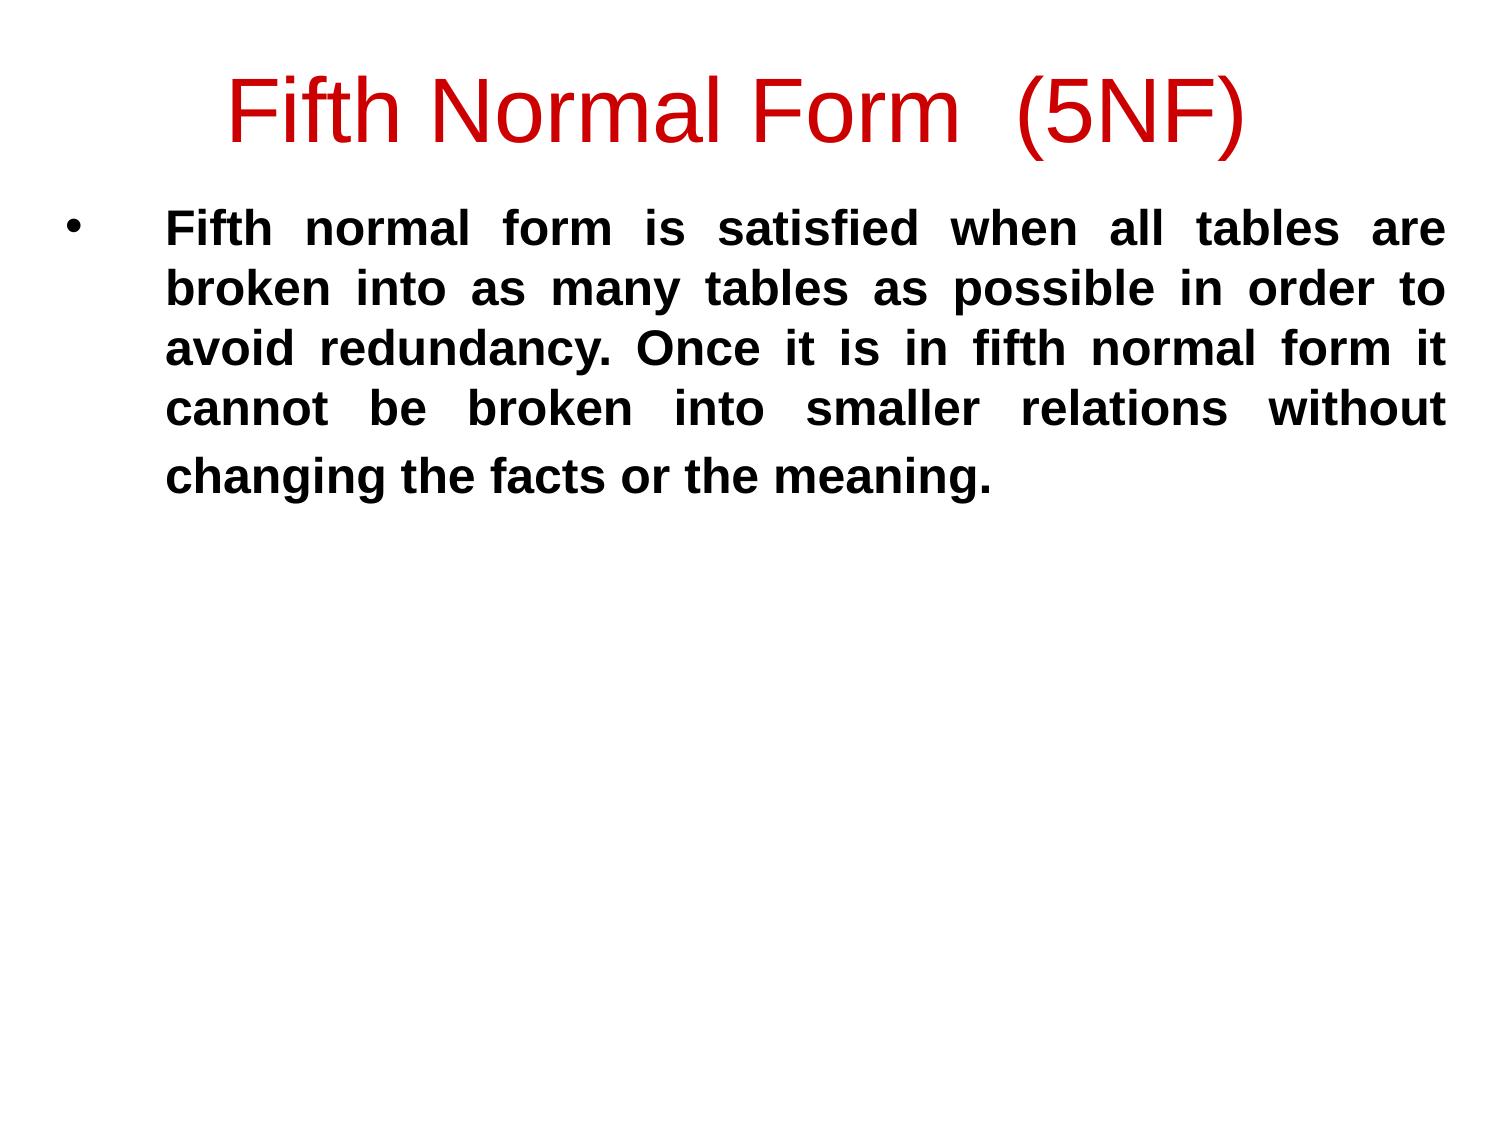

Fifth Normal Form  (5NF)
Fifth normal form is satisfied when all tables are broken into as many tables as possible in order to avoid redundancy. Once it is in fifth normal form it cannot be broken into smaller relations without changing the facts or the meaning.